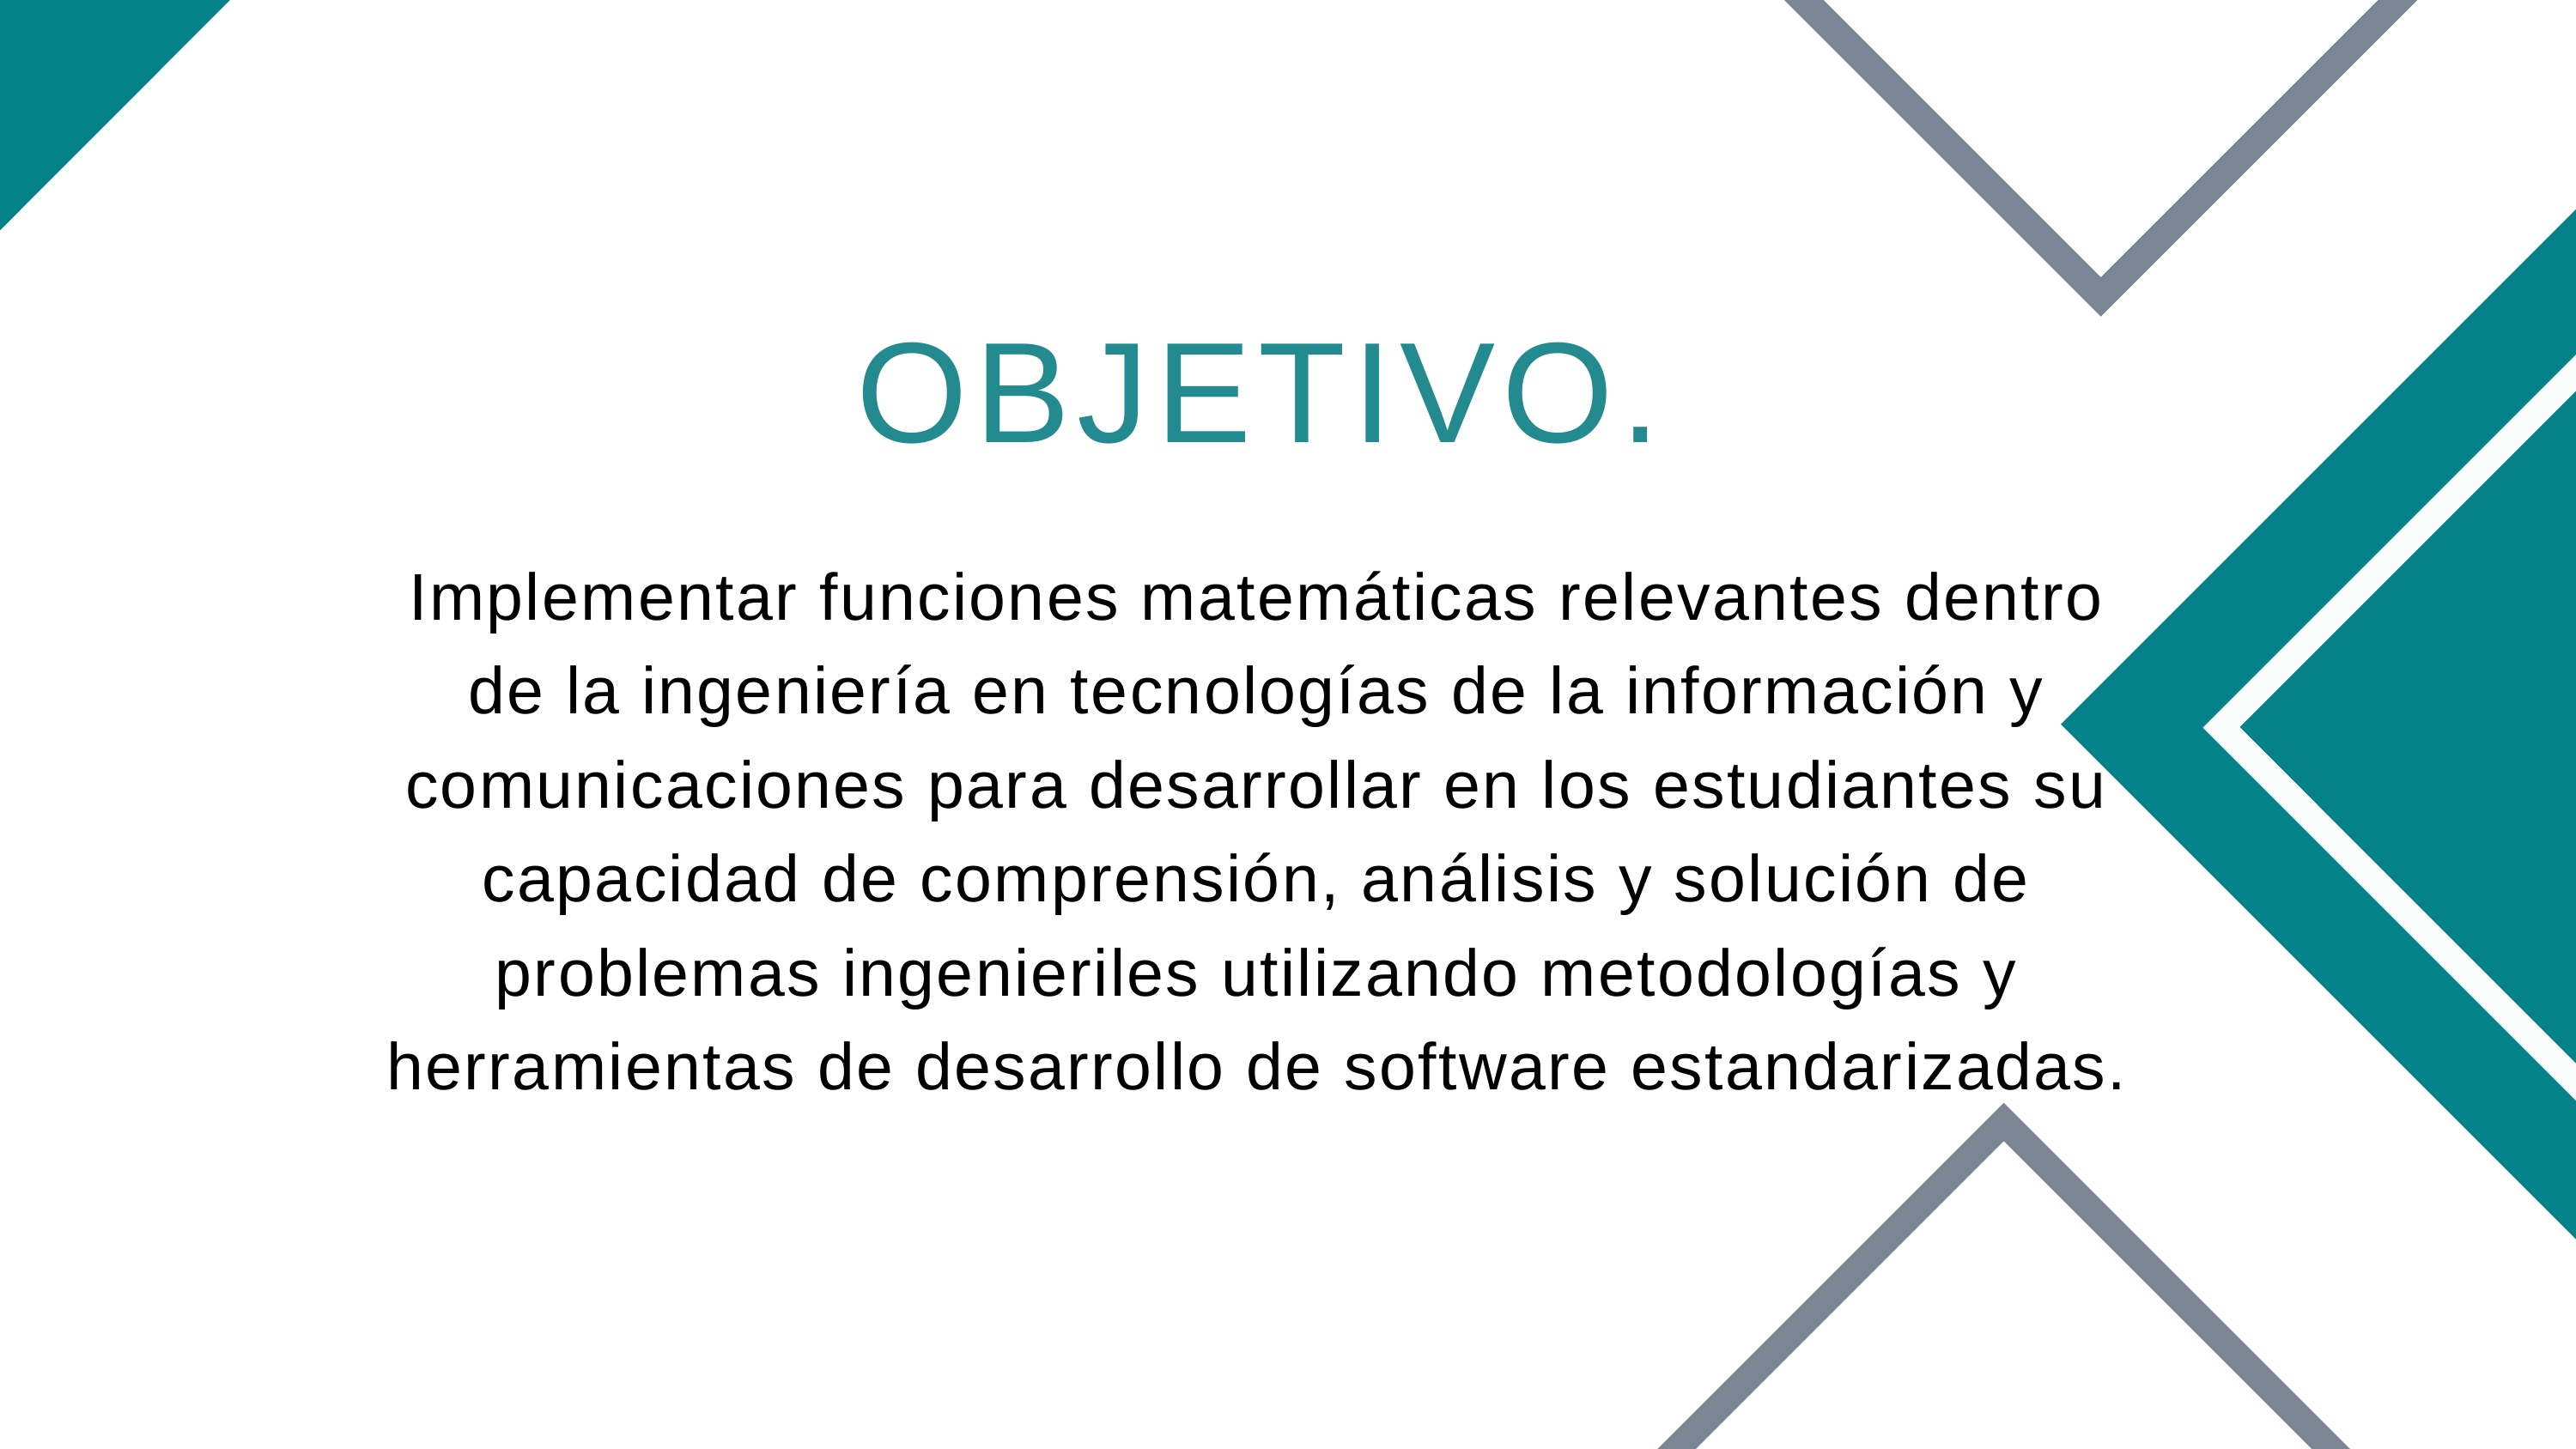

OBJETIVO.
Implementar funciones matemáticas relevantes dentro de la ingeniería en tecnologías de la información y comunicaciones para desarrollar en los estudiantes su capacidad de comprensión, análisis y solución de problemas ingenieriles utilizando metodologías y herramientas de desarrollo de software estandarizadas.